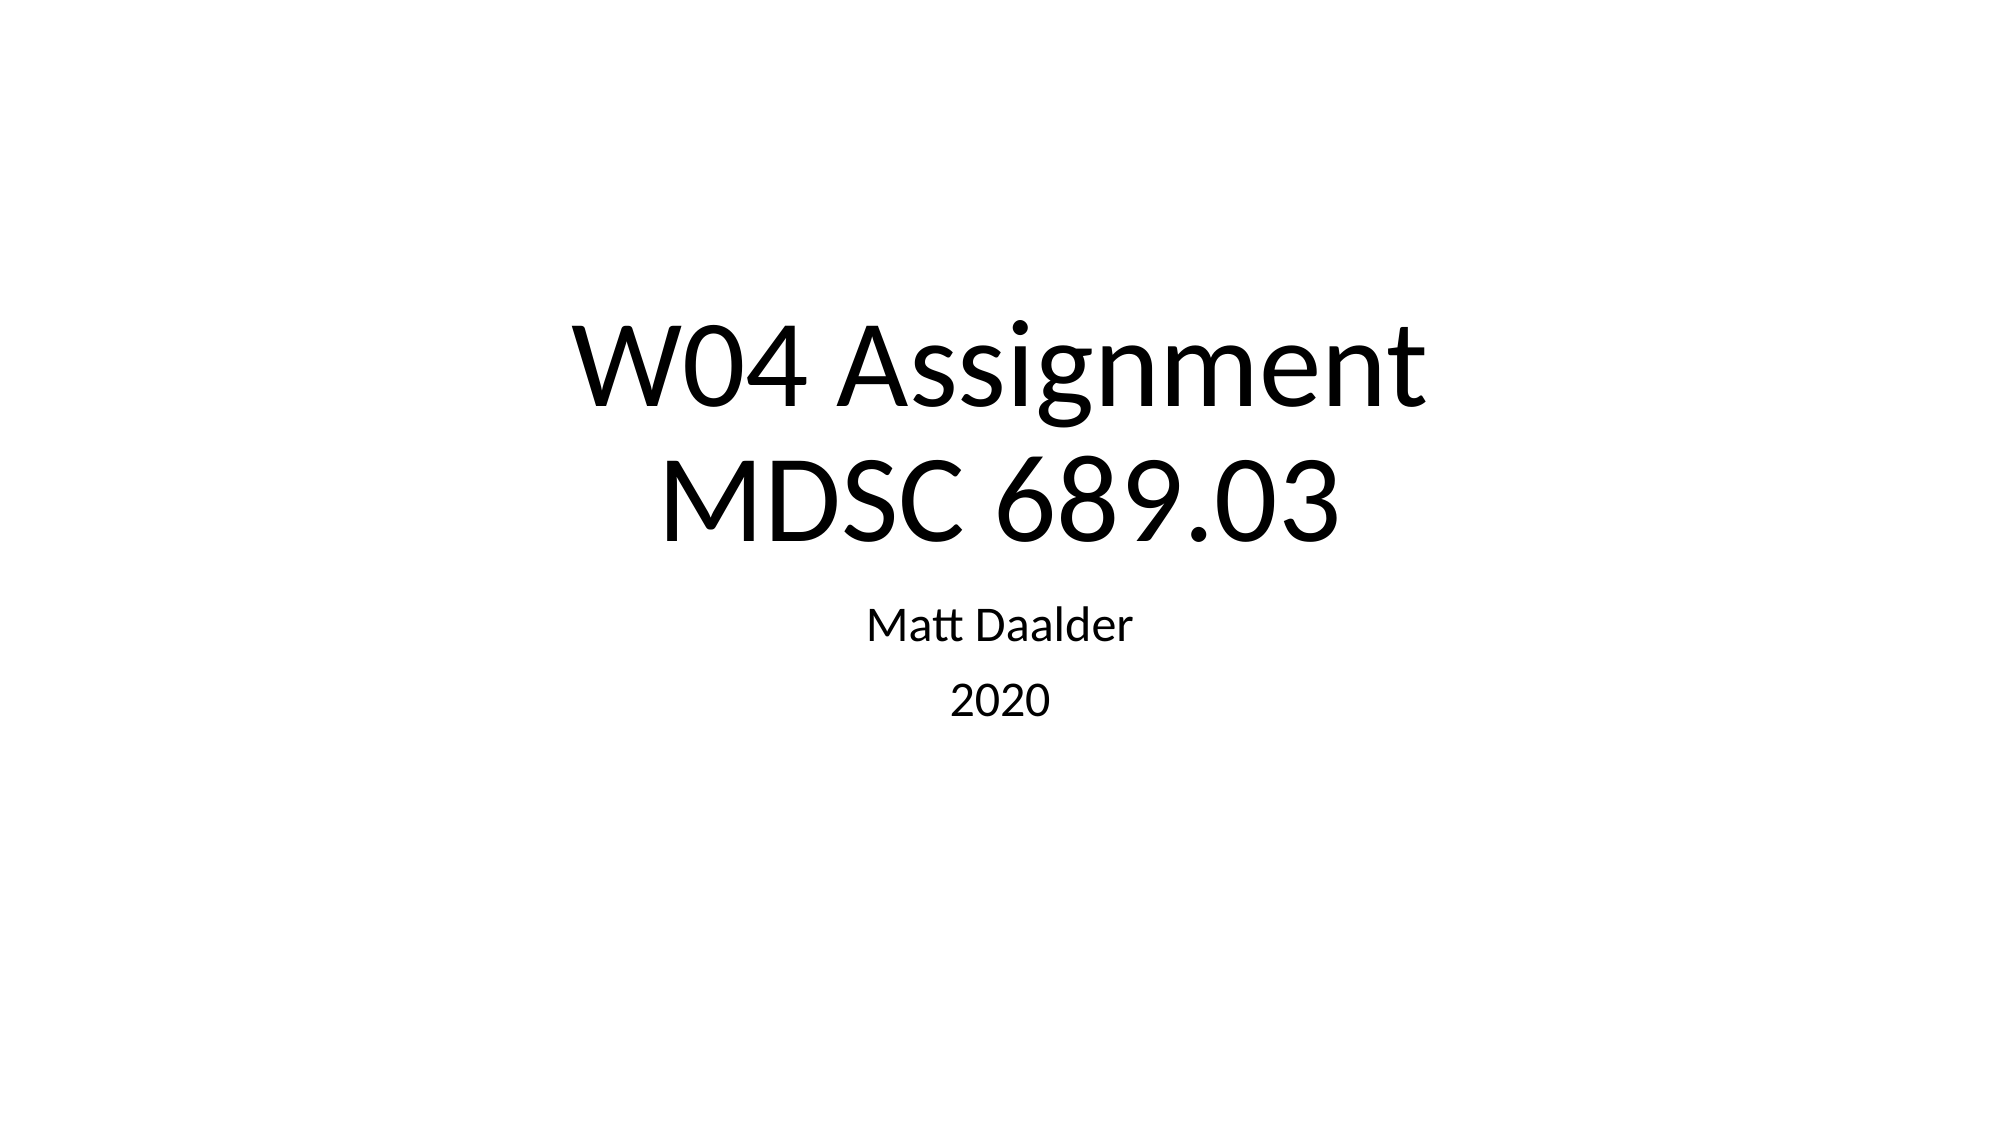

# W04 Assignment MDSC 689.03
Matt Daalder
2020